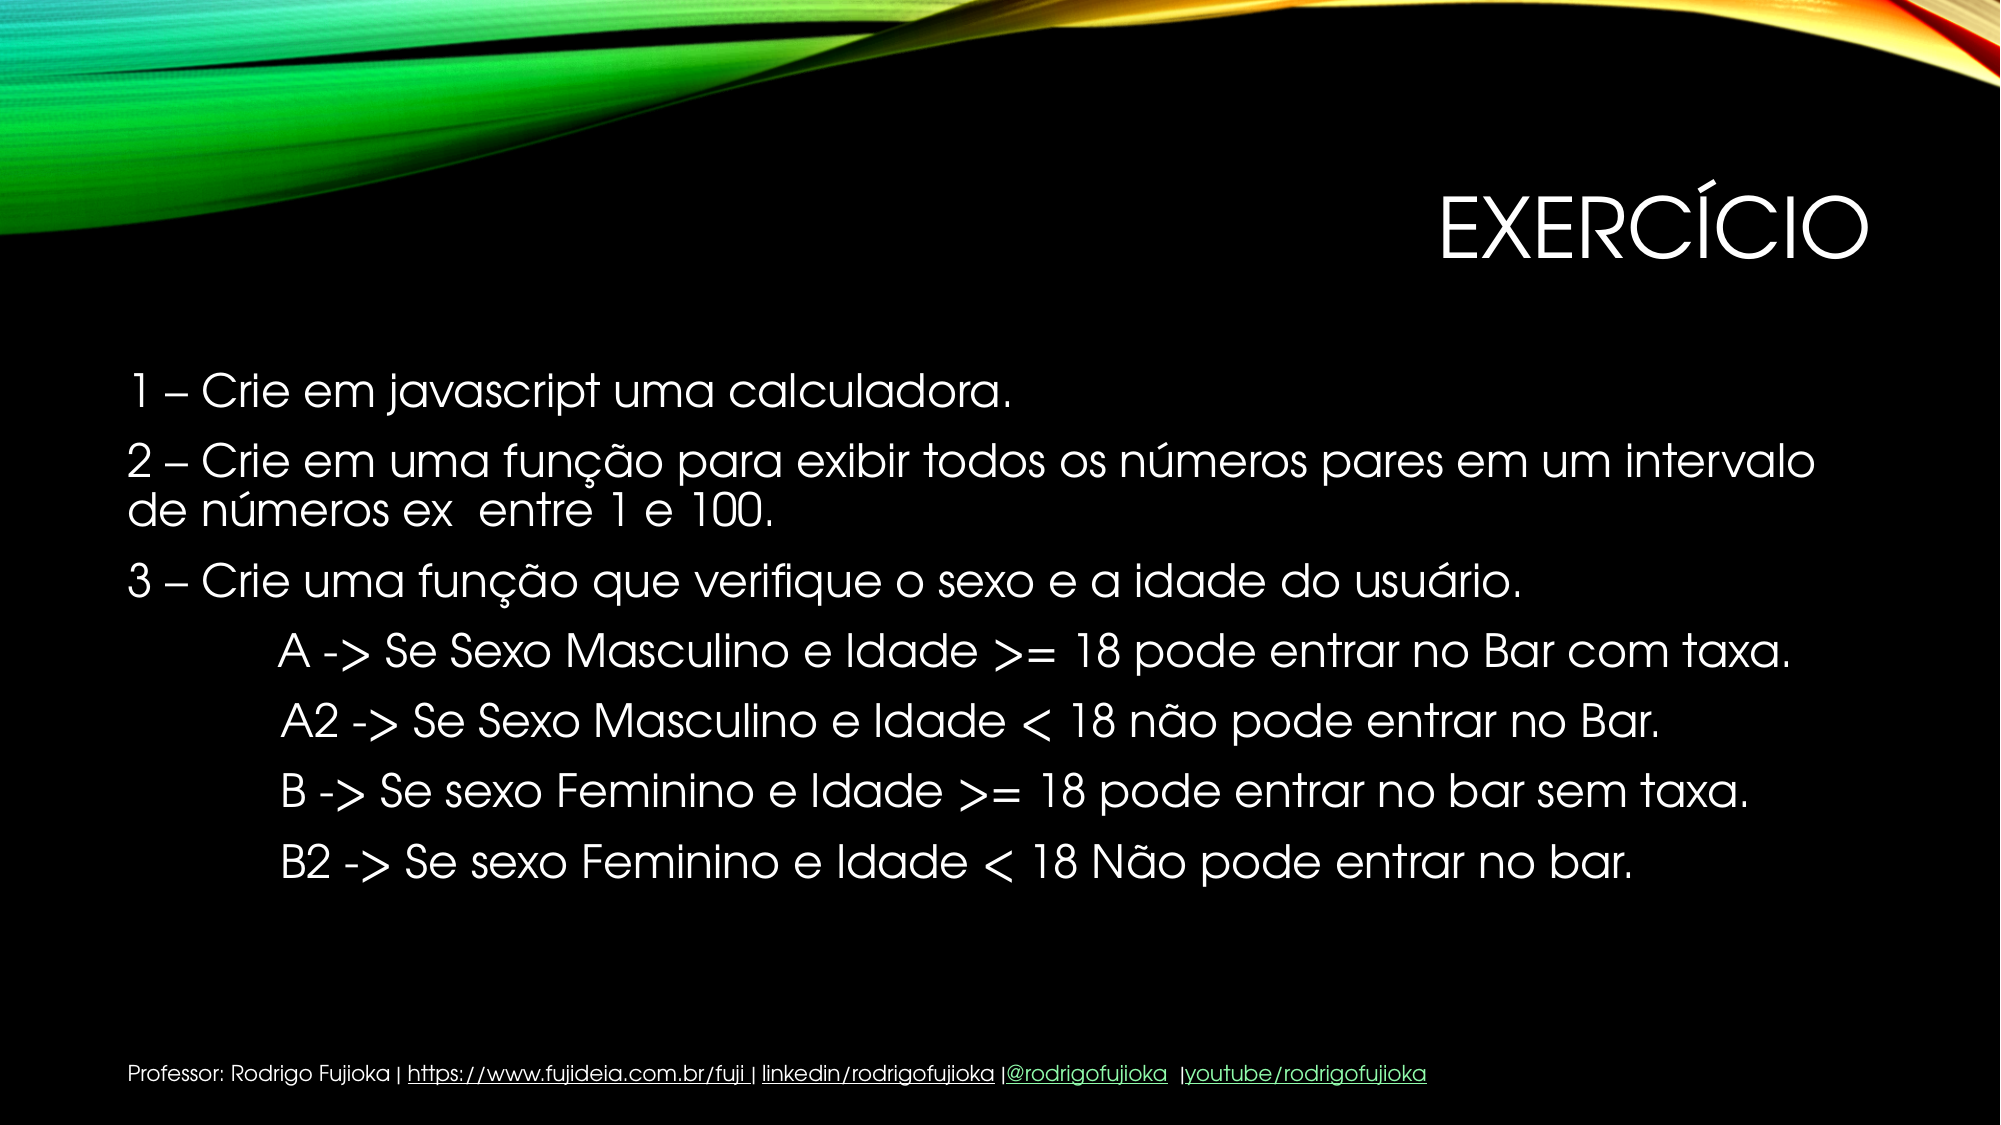

# Exercício
1 – Crie em javascript uma calculadora.
2 – Crie em uma função para exibir todos os números pares em um intervalo de números ex  entre 1 e 100.
3 – Crie uma função que verifique o sexo e a idade do usuário.
	A -> Se Sexo Masculino e Idade >= 18 pode entrar no Bar com taxa.
            A2 -> Se Sexo Masculino e Idade < 18 não pode entrar no Bar.
            B -> Se sexo Feminino e Idade >= 18 pode entrar no bar sem taxa.
            B2 -> Se sexo Feminino e Idade < 18 Não pode entrar no bar.

Professor: Rodrigo Fujioka | https://www.fujideia.com.br/fuji | linkedin/rodrigofujioka |@rodrigofujioka  |youtube/rodrigofujioka